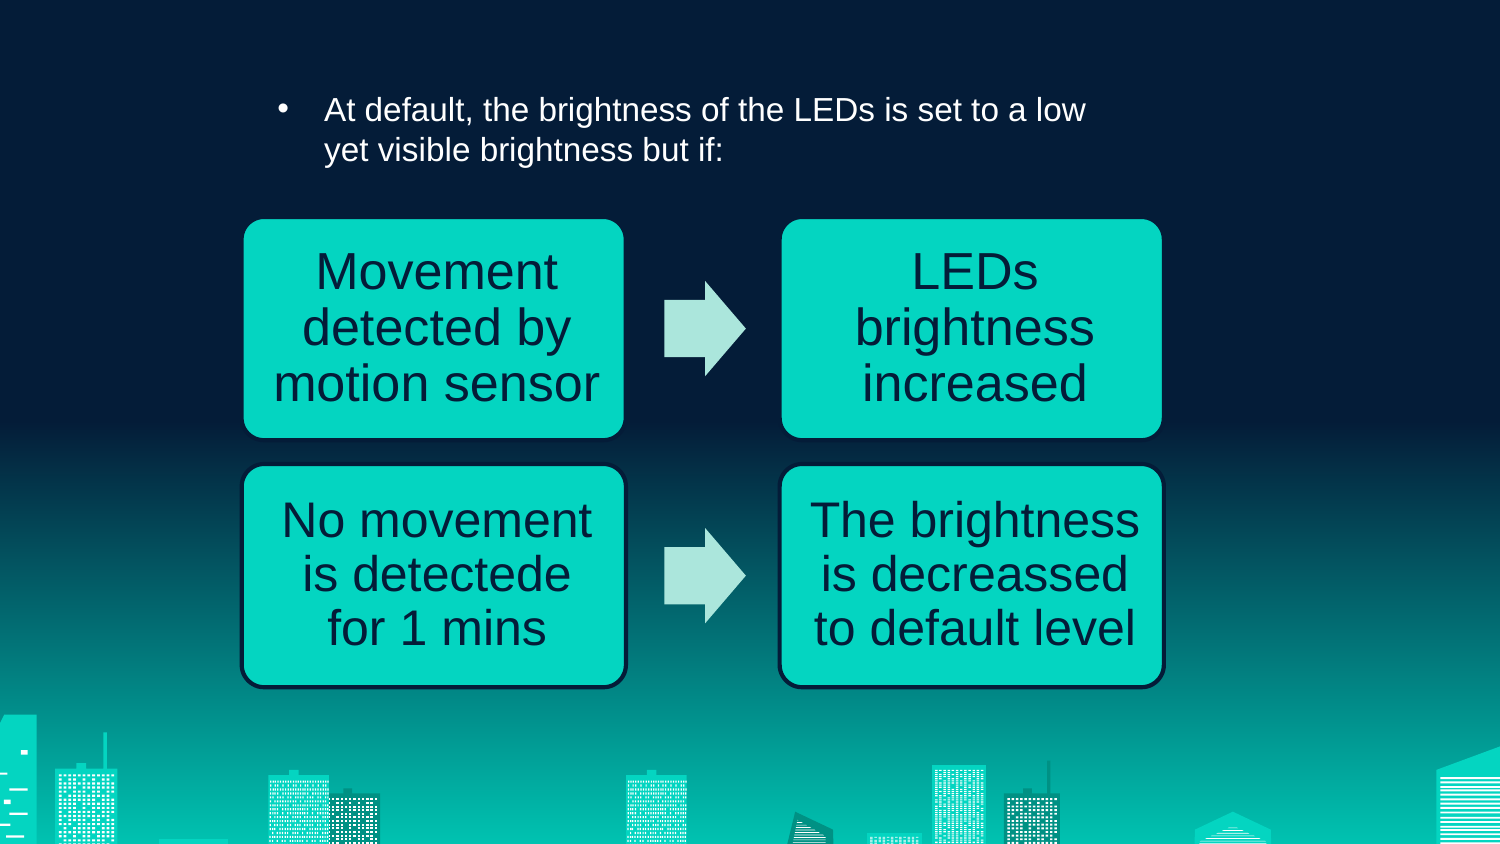

At default, the brightness of the LEDs is set to a low yet visible brightness but if:
Movement detected by motion sensor

LEDs brightness increased
No movement is detectede for 1 mins

The brightness is decreassed to default level